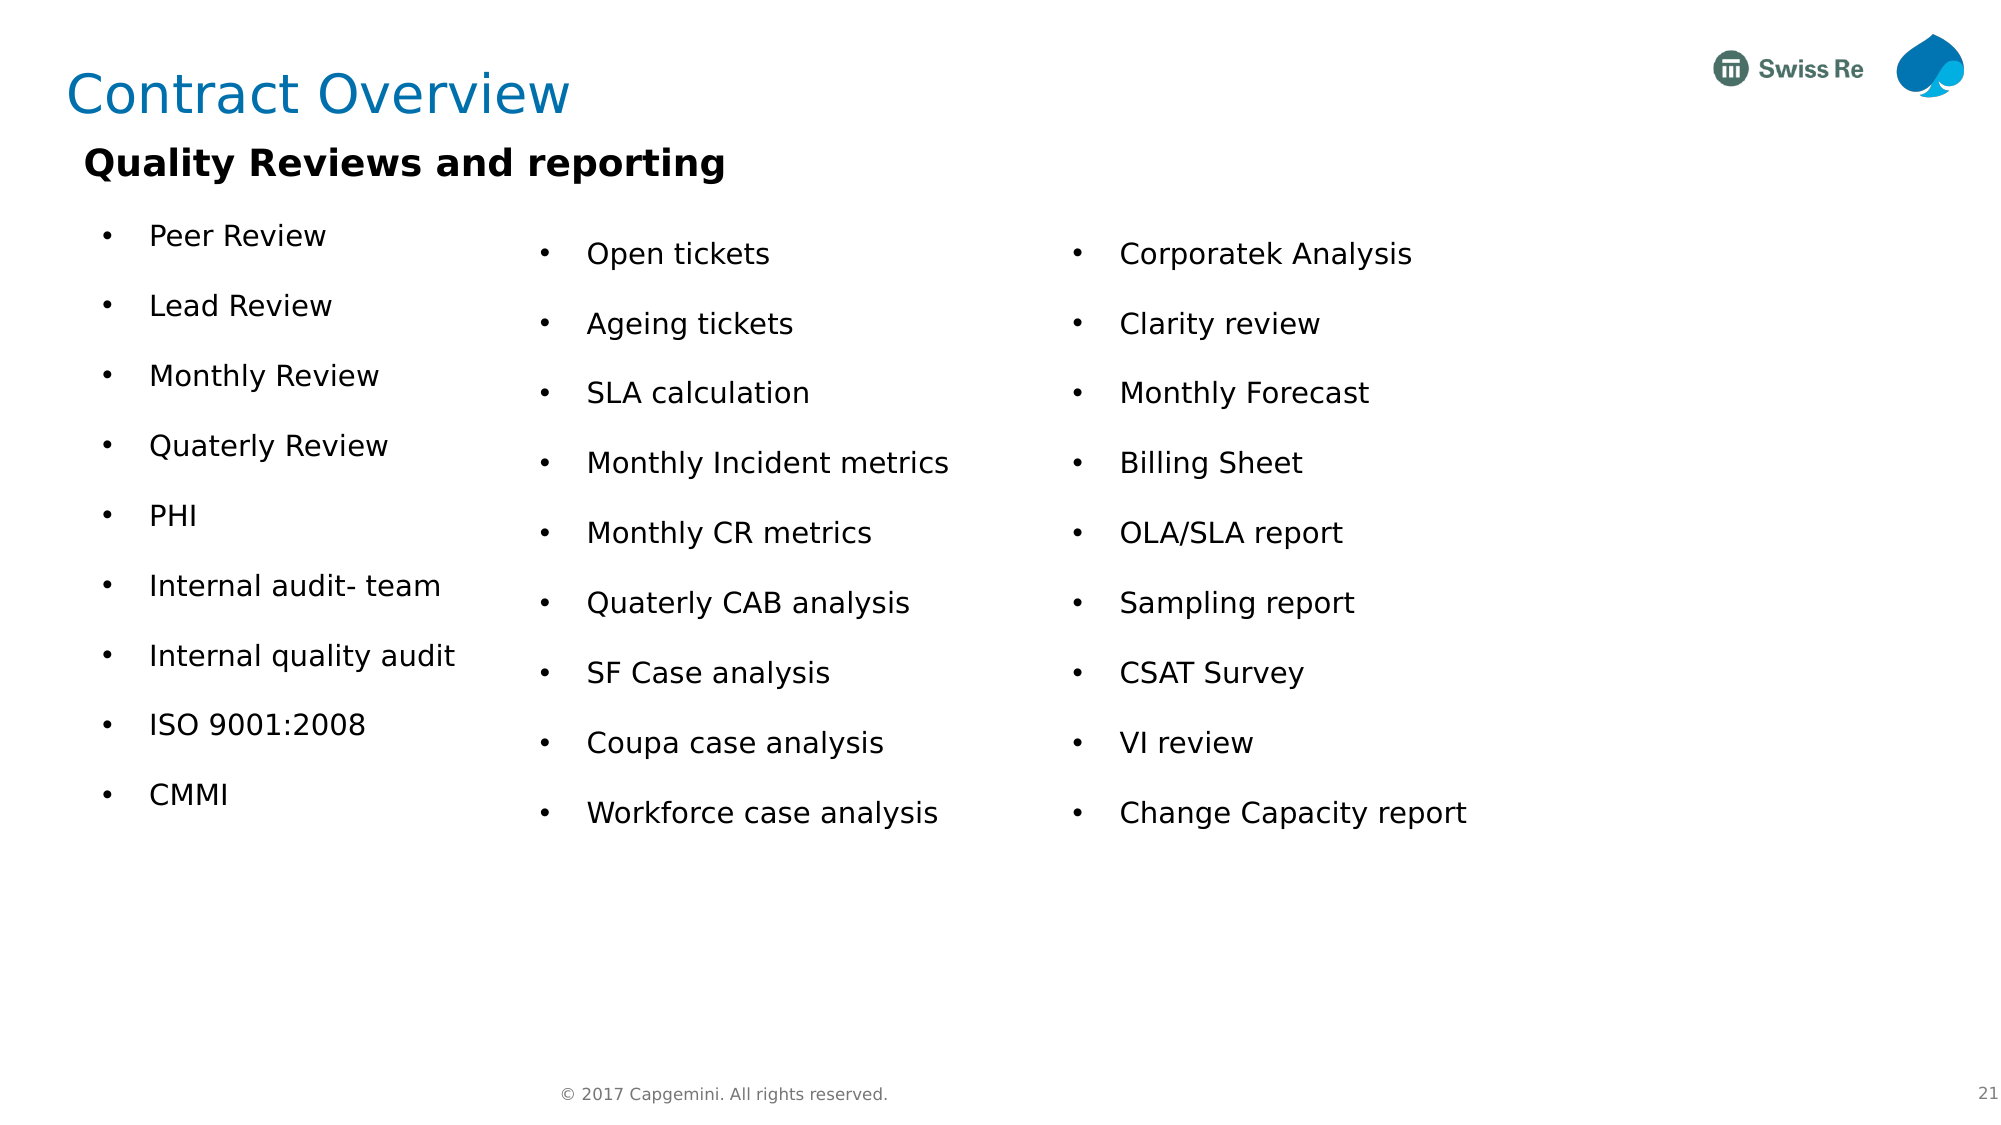

# Contract Overview
Quality Reviews and reporting
Peer Review
Lead Review
Monthly Review
Quaterly Review
PHI
Internal audit- team
Internal quality audit
ISO 9001:2008
CMMI

Open tickets
Ageing tickets
SLA calculation
Monthly Incident metrics
Monthly CR metrics
Quaterly CAB analysis
SF Case analysis
Coupa case analysis
Workforce case analysis

Corporatek Analysis
Clarity review
Monthly Forecast
Billing Sheet
OLA/SLA report
Sampling report
CSAT Survey
VI review
Change Capacity report